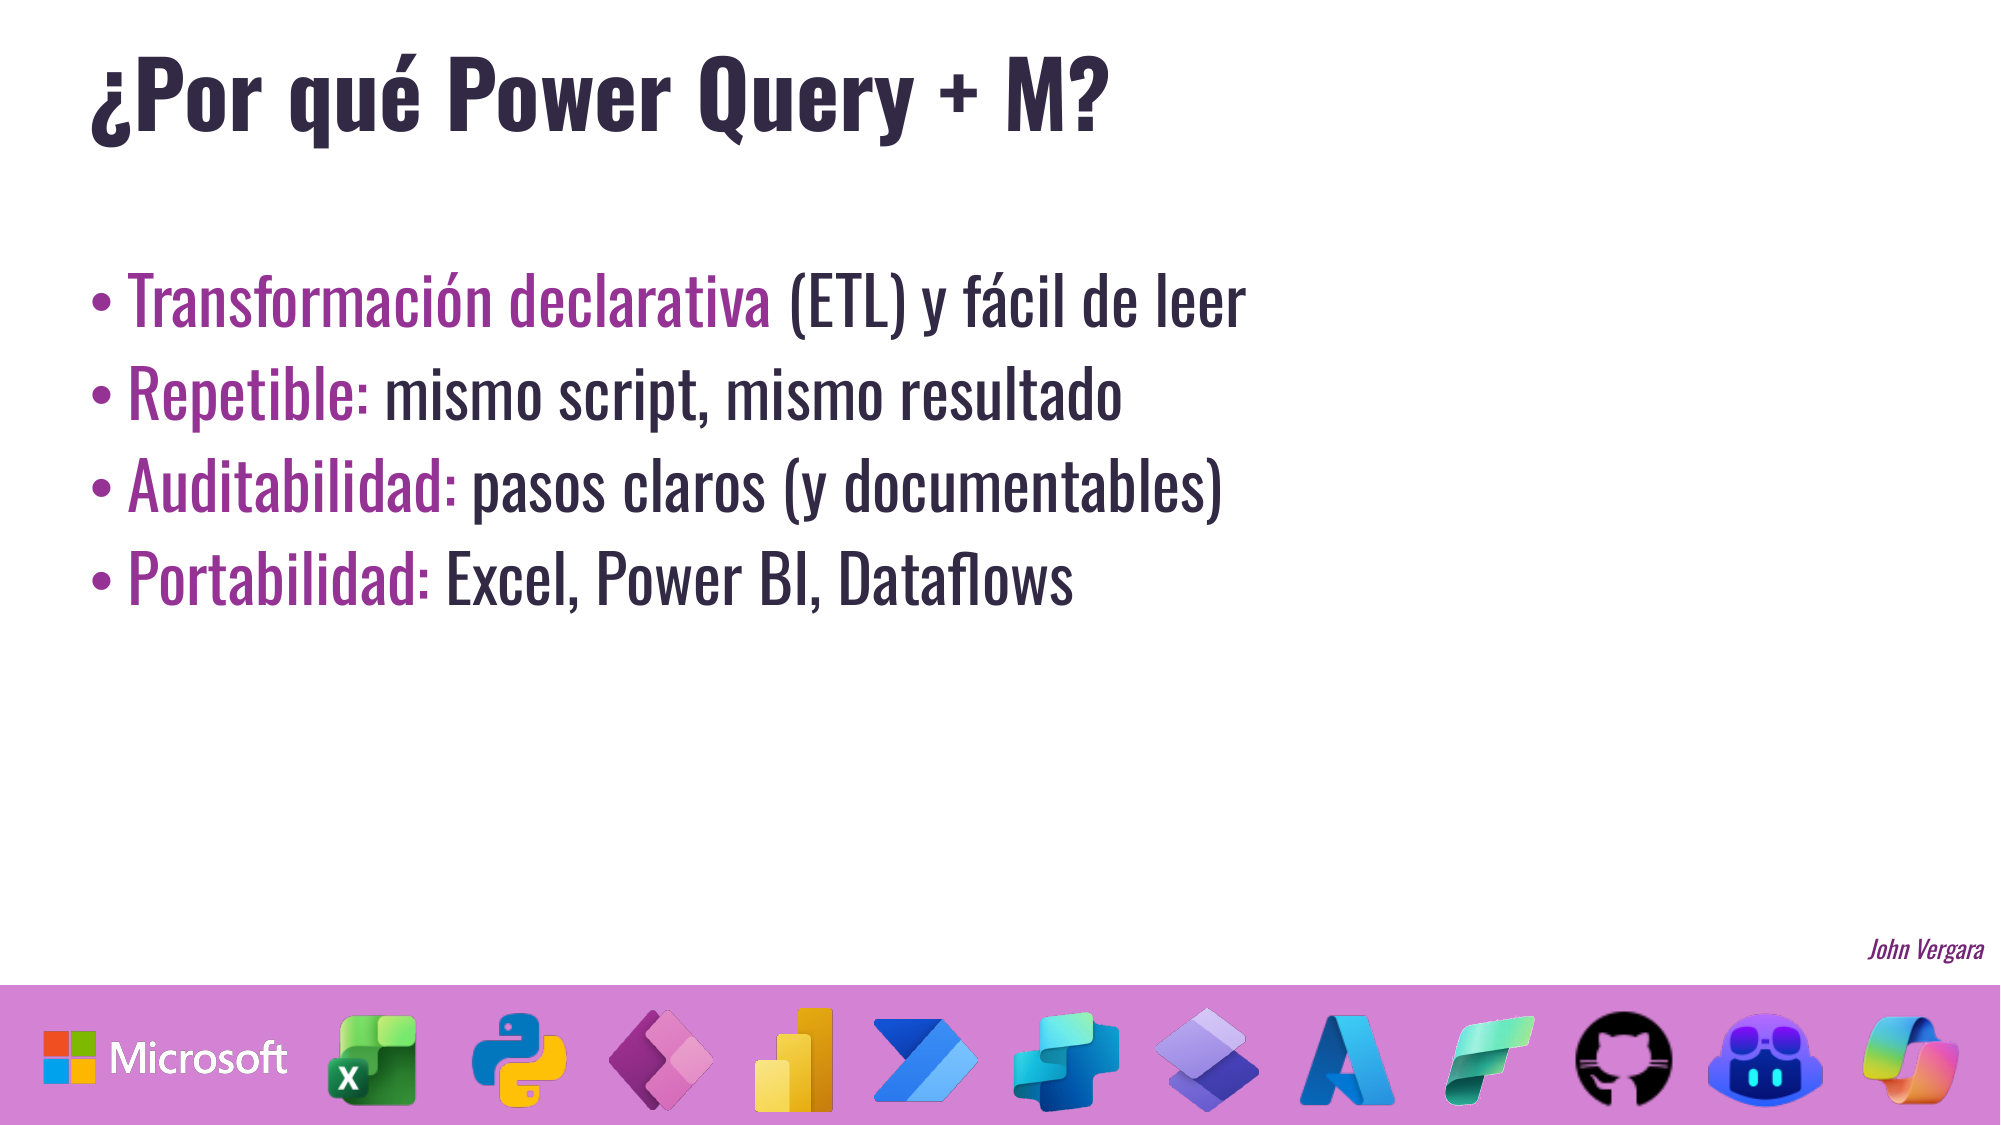

¿Por qué Power Query + M?
Transformación declarativa (ETL) y fácil de leer
Repetible: mismo script, mismo resultado
Auditabilidad: pasos claros (y documentables)
Portabilidad: Excel, Power BI, Dataflows
John Vergara